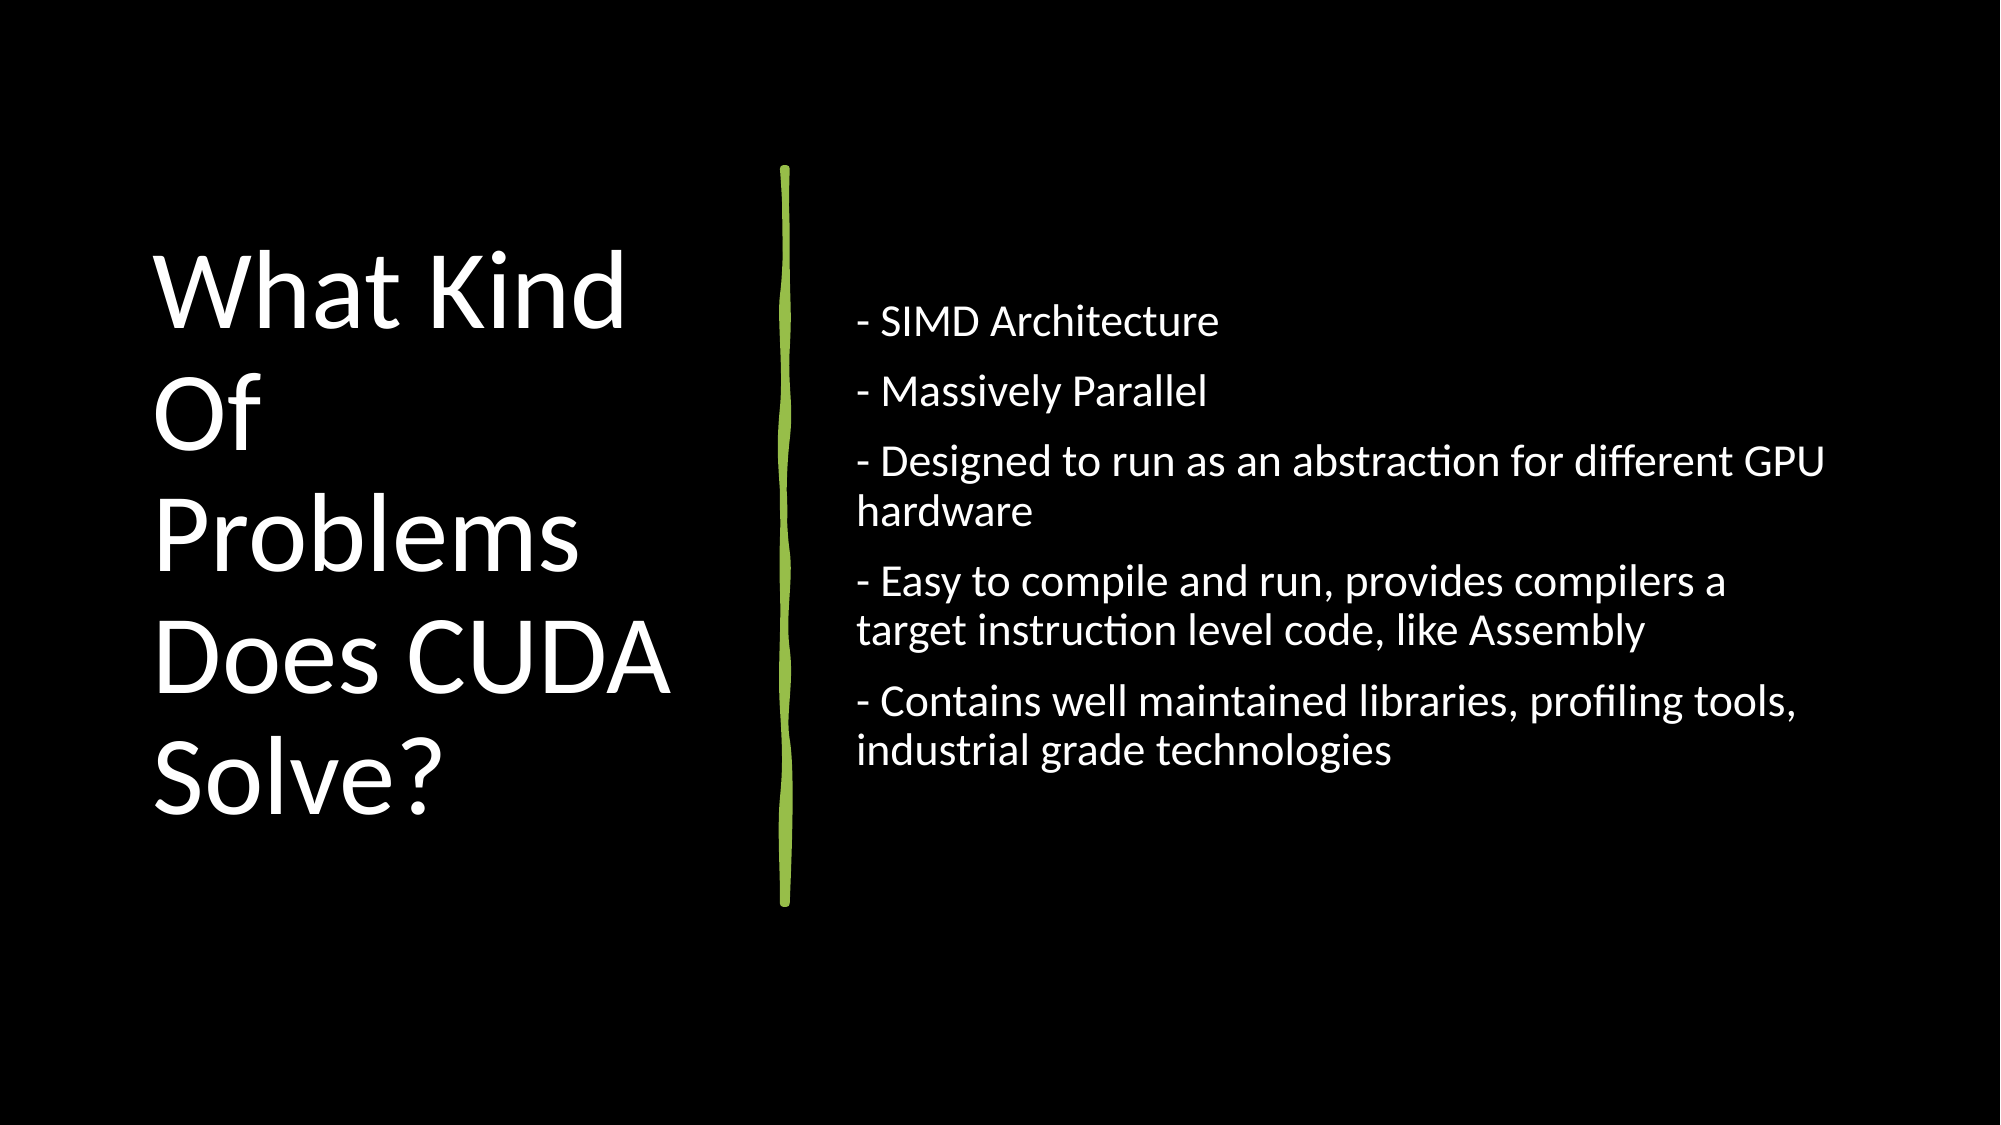

# What Kind Of Problems Does CUDA Solve?
- SIMD Architecture
- Massively Parallel
- Designed to run as an abstraction for different GPU hardware
- Easy to compile and run, provides compilers a target instruction level code, like Assembly
- Contains well maintained libraries, profiling tools, industrial grade technologies